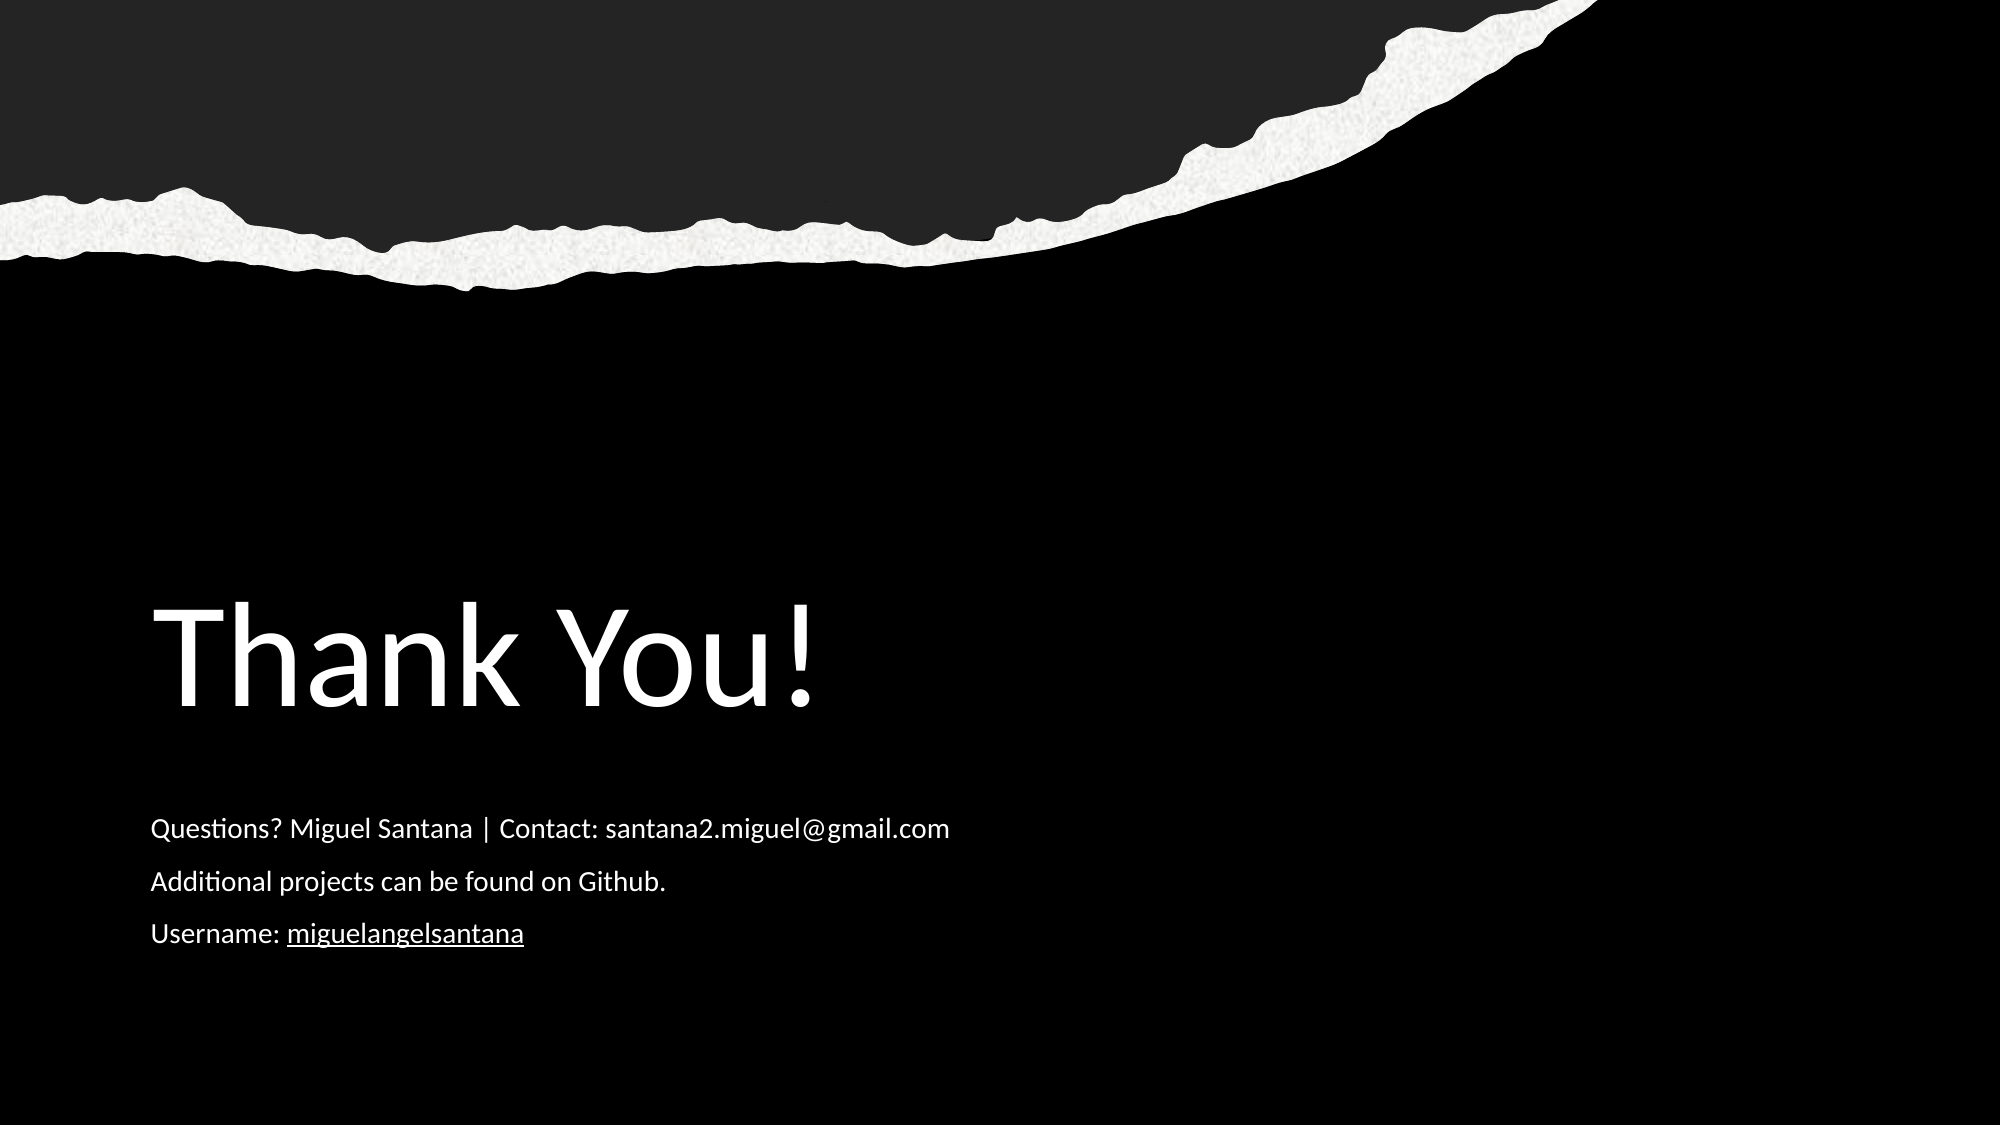

# Thank You!
Questions? Miguel Santana | Contact: santana2.miguel@gmail.com
Additional projects can be found on Github.
Username: miguelangelsantana